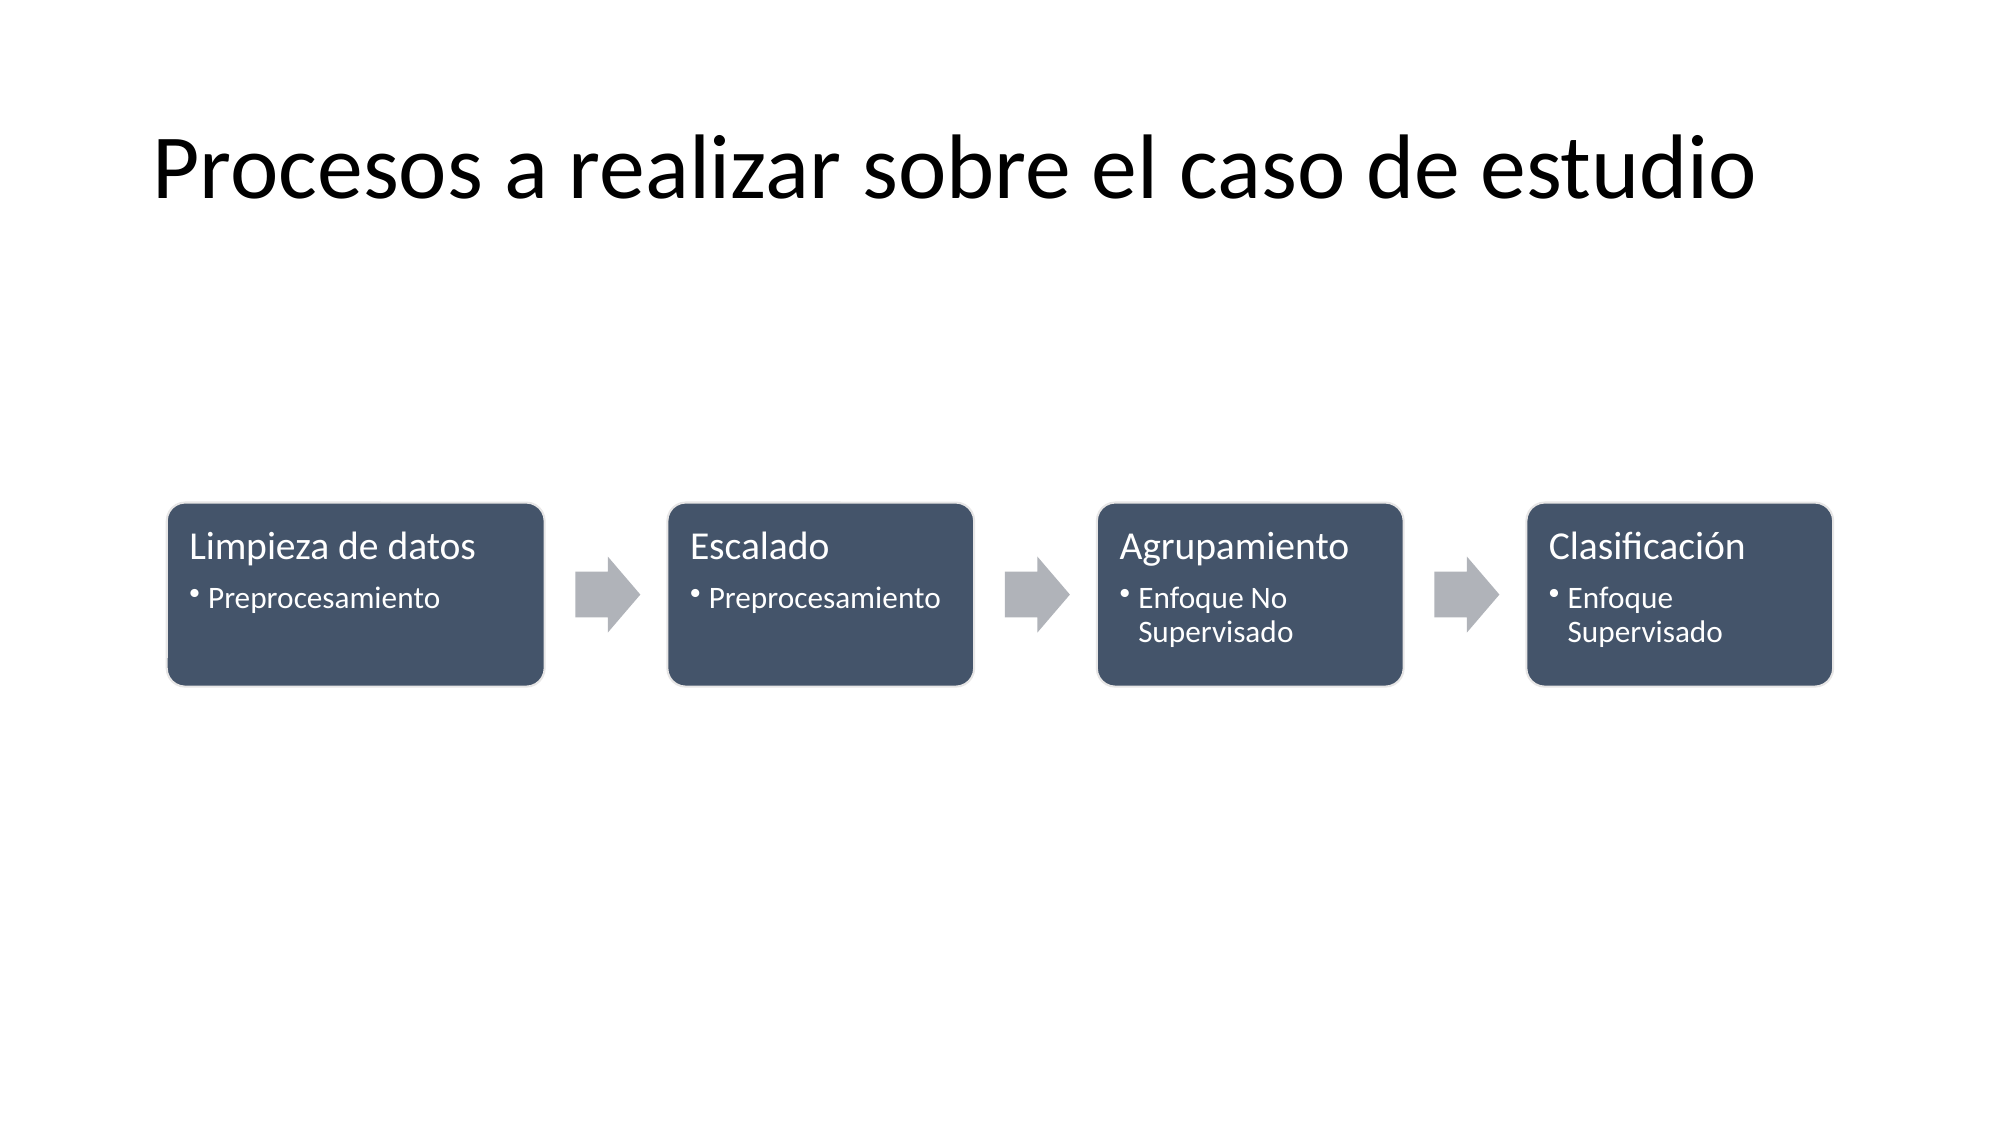

# Procesos a realizar sobre el caso de estudio
Limpieza de datos
Preprocesamiento

Escalado
Preprocesamiento

Agrupamiento
Enfoque No Supervisado

Clasificación
Enfoque Supervisado